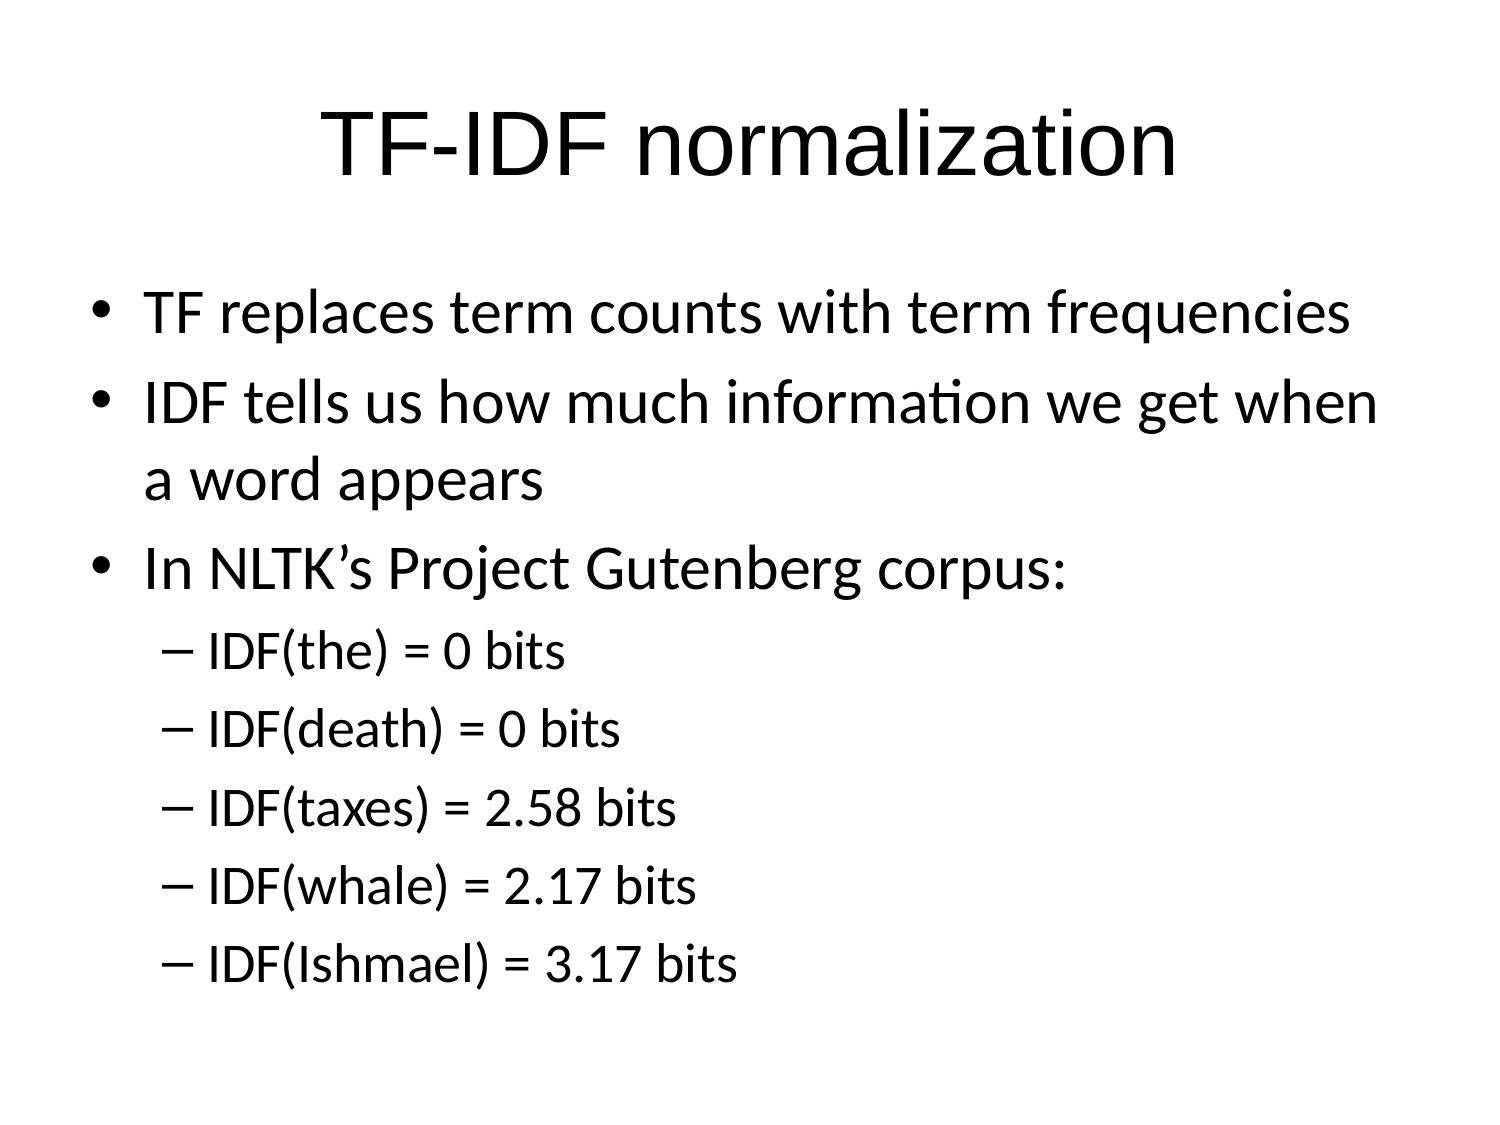

# TF-IDF normalization
TF replaces term counts with term frequencies
IDF tells us how much information we get when a word appears
In NLTK’s Project Gutenberg corpus:
IDF(the) = 0 bits
IDF(death) = 0 bits
IDF(taxes) = 2.58 bits
IDF(whale) = 2.17 bits
IDF(Ishmael) = 3.17 bits